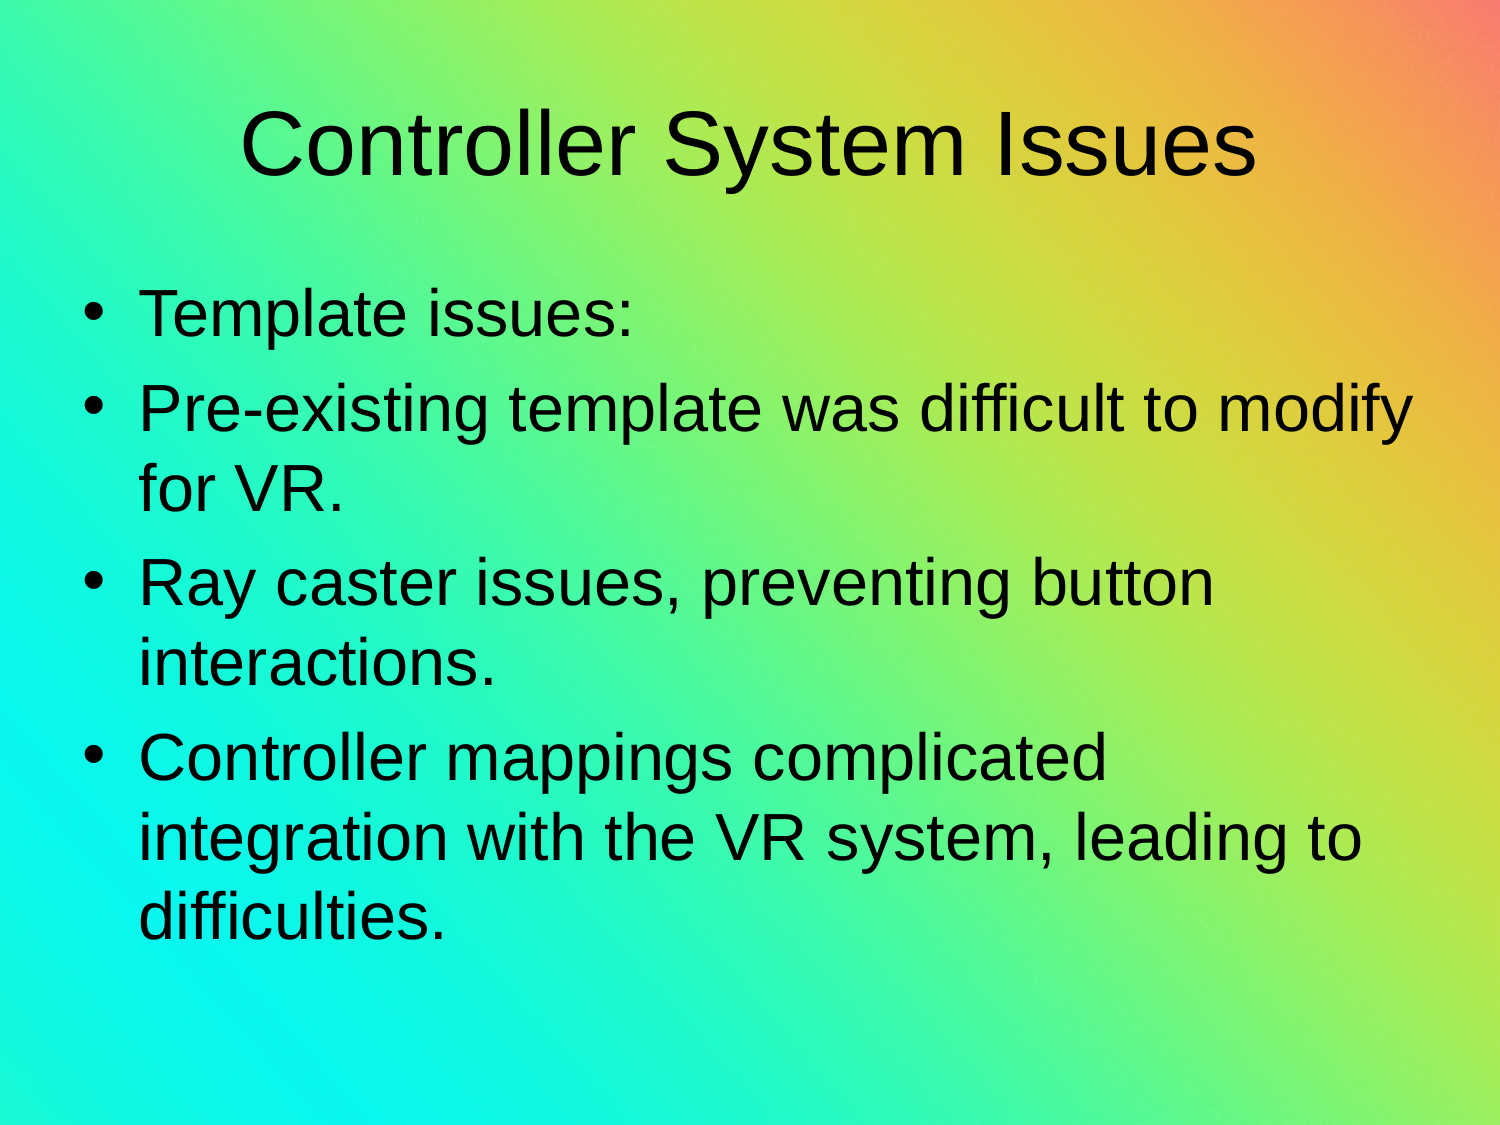

# Controller System Issues
Template issues:
Pre-existing template was difficult to modify for VR.
Ray caster issues, preventing button interactions.
Controller mappings complicated integration with the VR system, leading to difficulties.